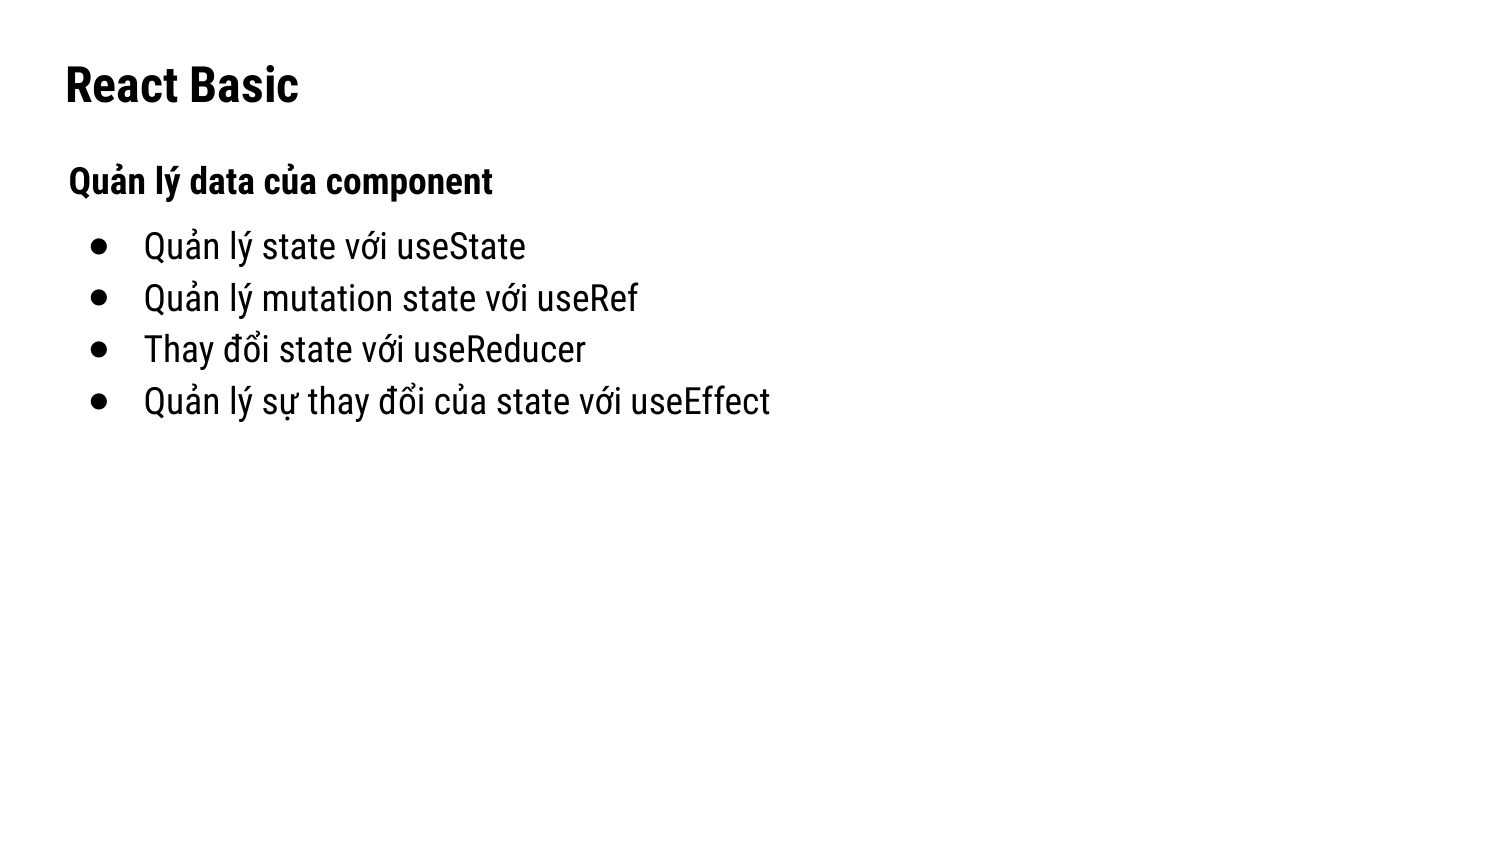

# React Basic
Quản lý data của component
Quản lý state với useState
Quản lý mutation state với useRef
Thay đổi state với useReducer
Quản lý sự thay đổi của state với useEffect